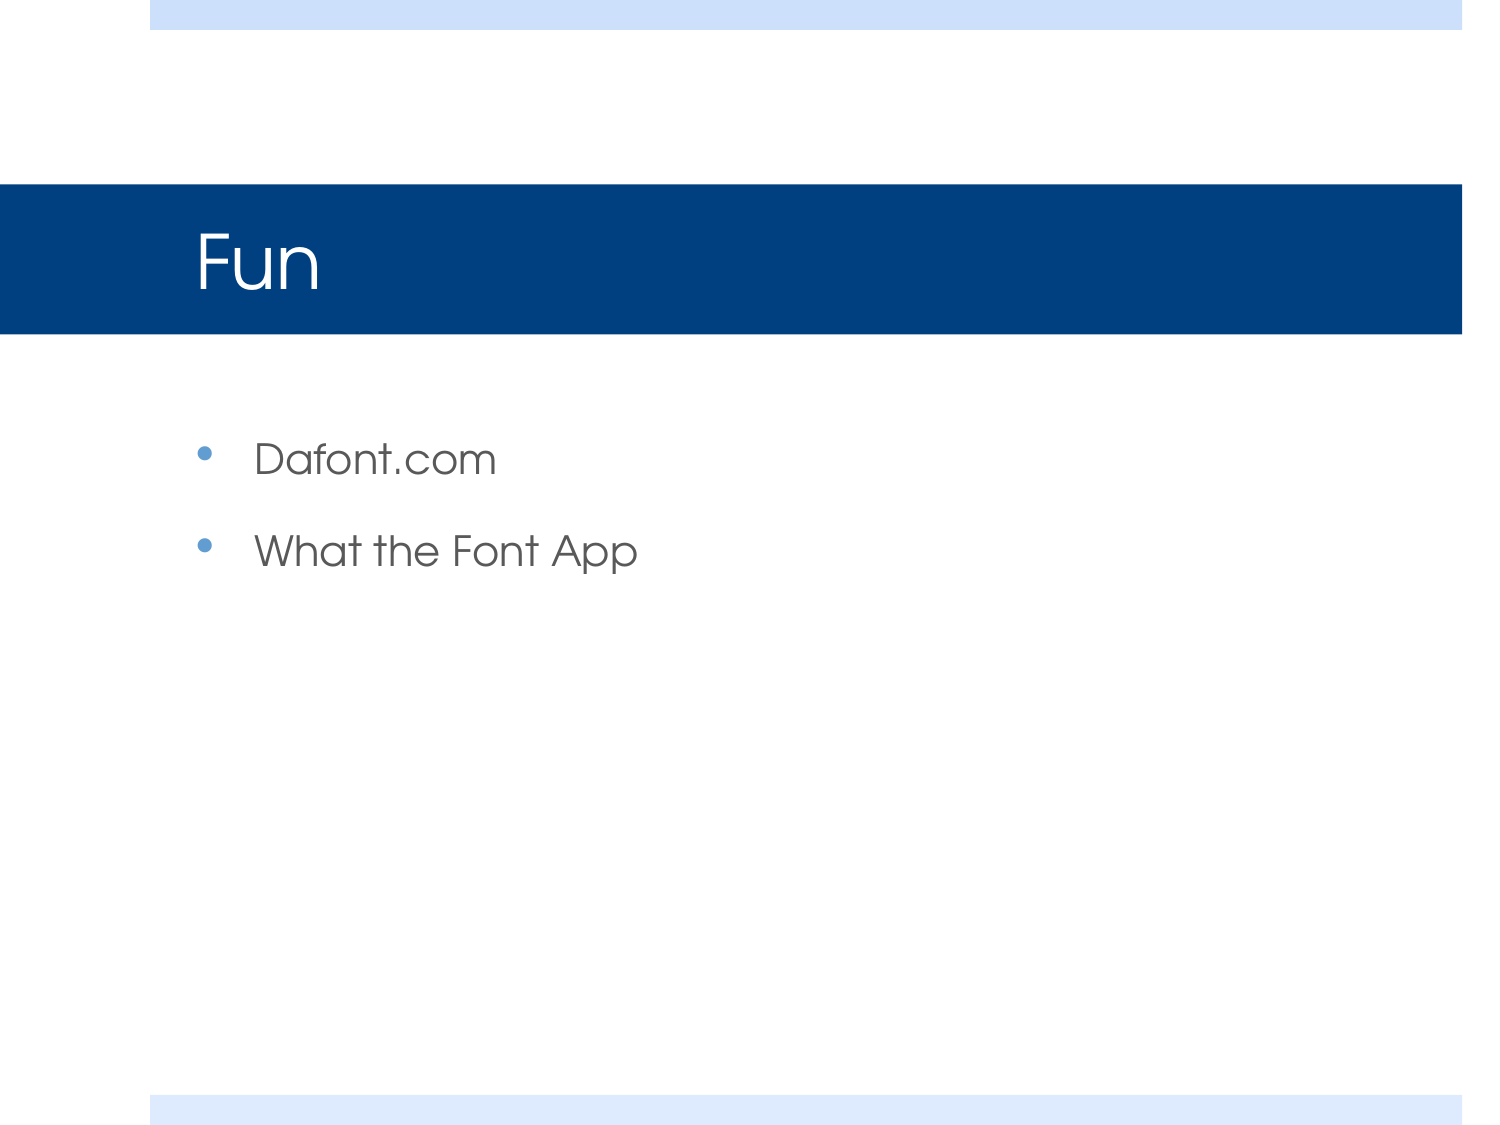

# Fun
Dafont.com
What the Font App